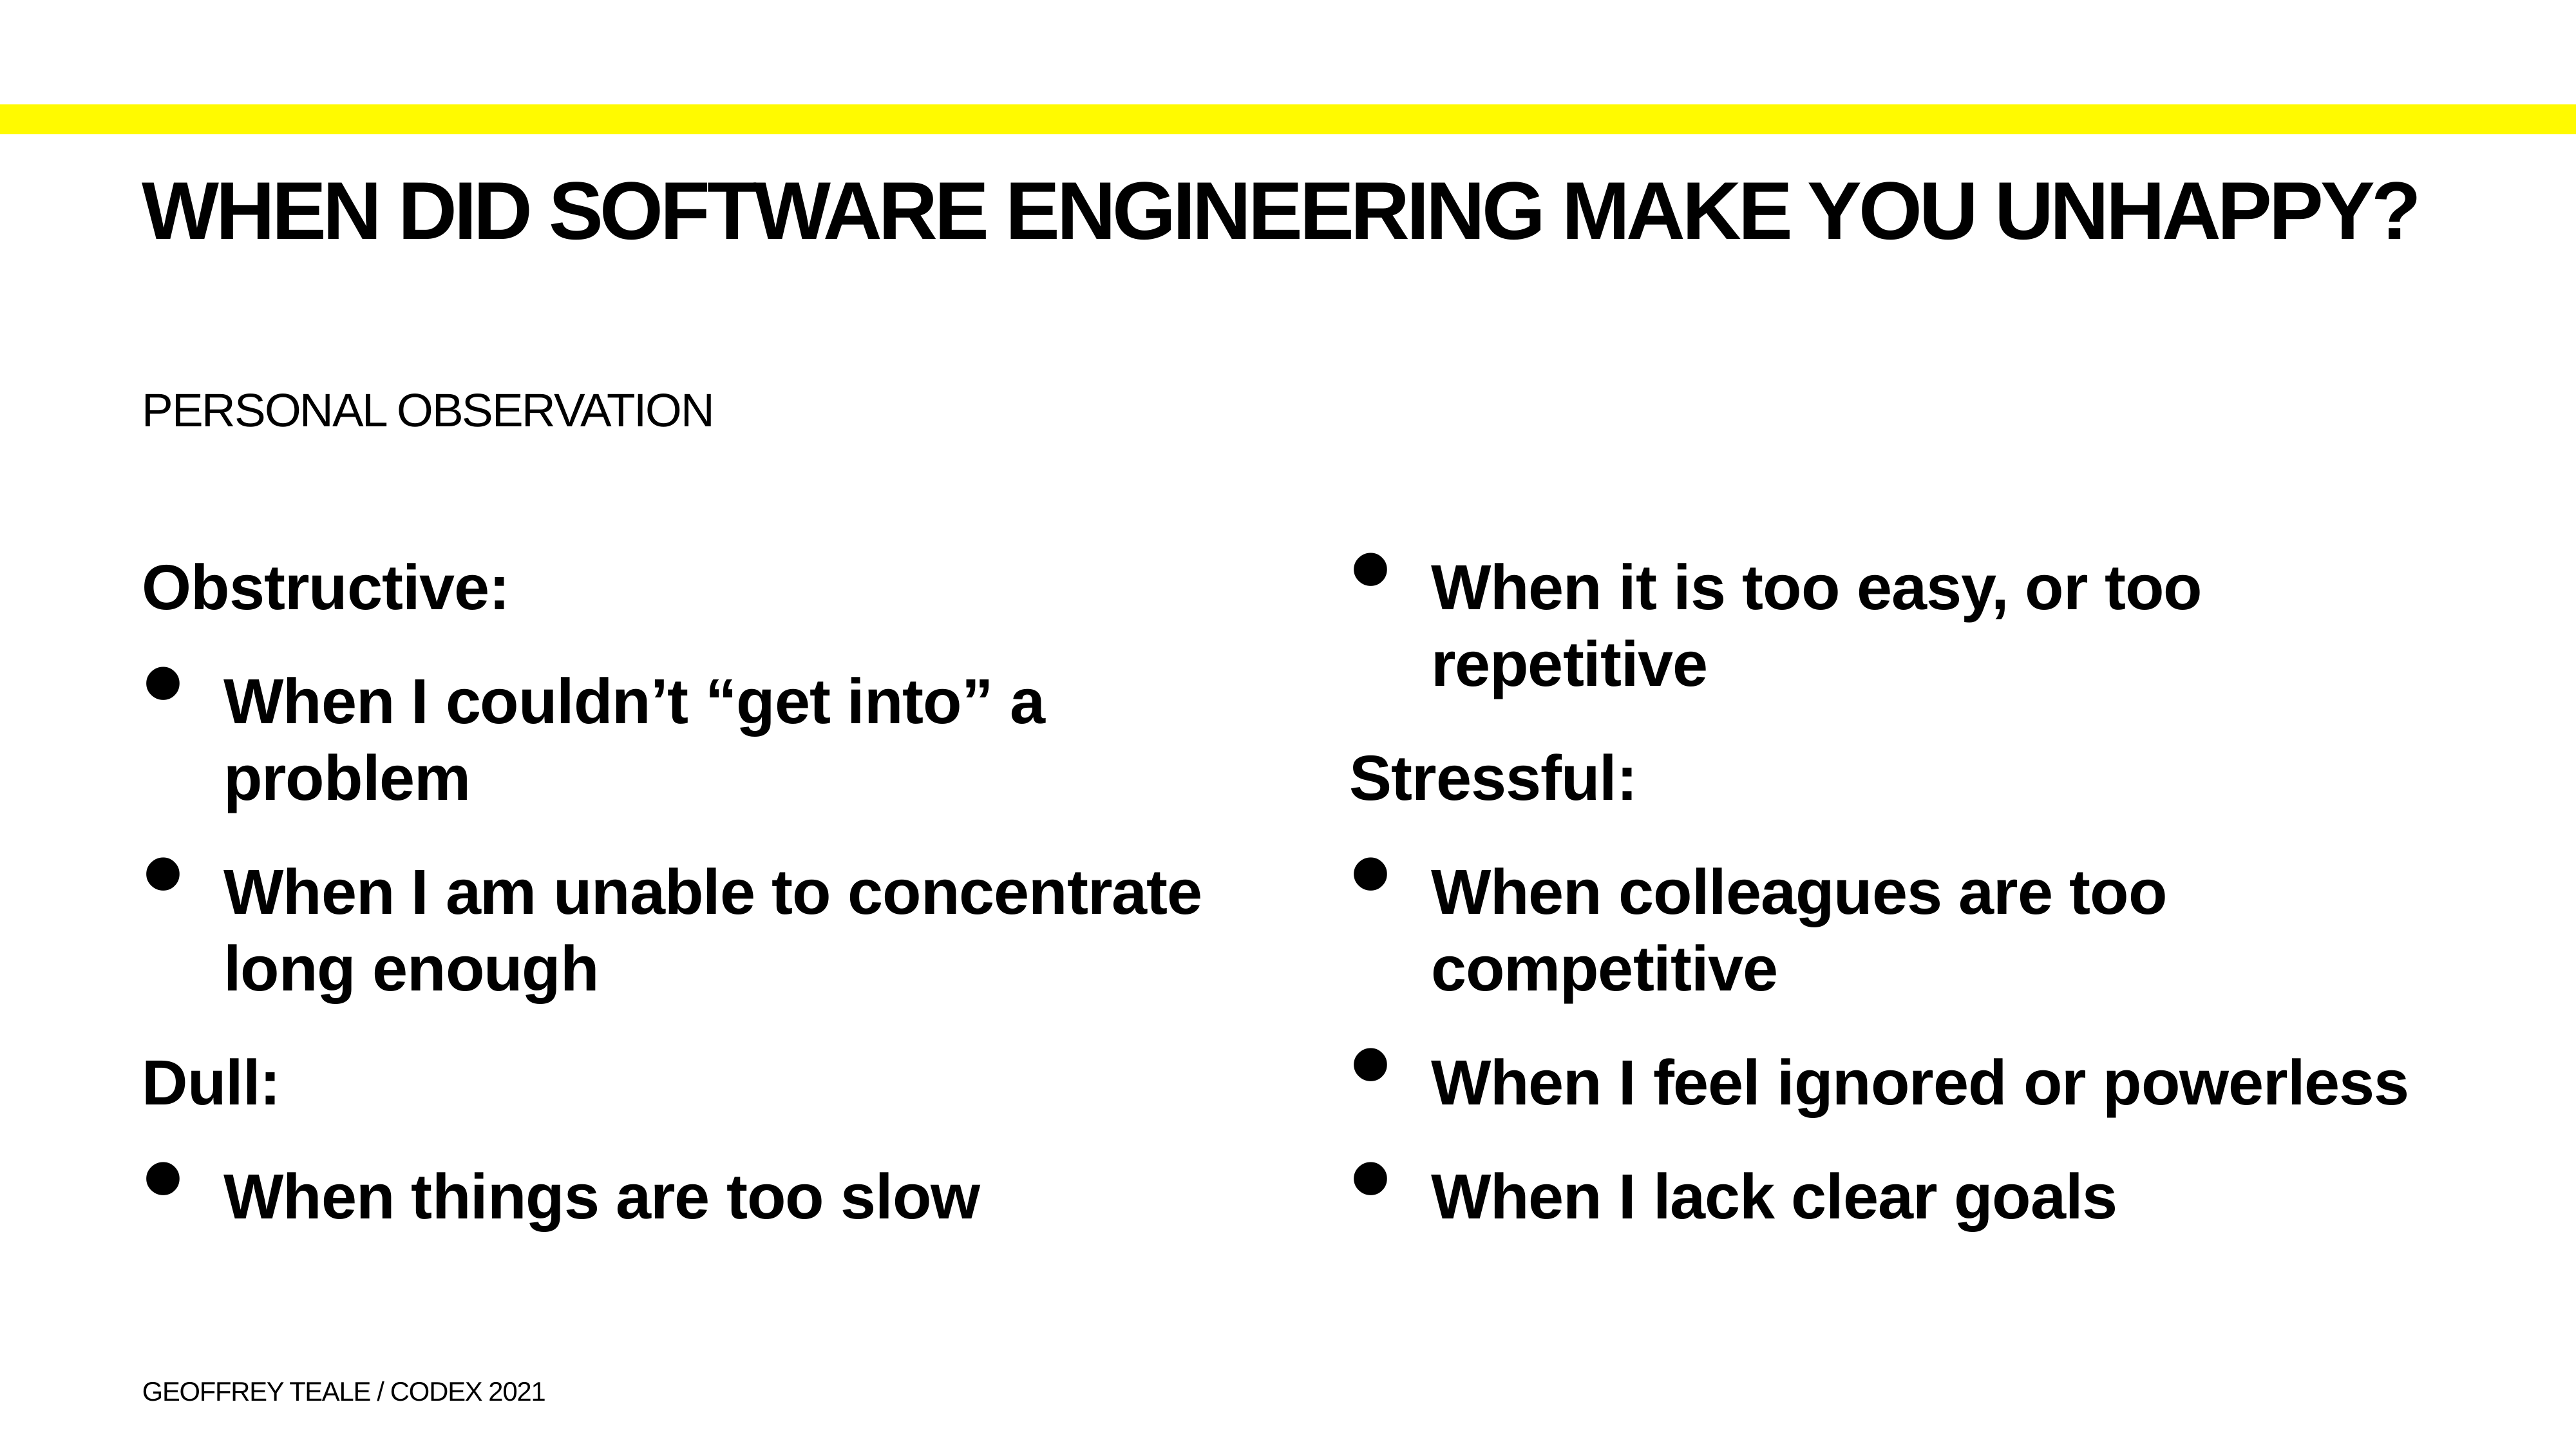

# When did software engineering make you unhappy?
Personal Observation
Obstructive:
When I couldn’t “get into” a problem
When I am unable to concentrate long enough
Dull:
When things are too slow
When it is too easy, or too repetitive
Stressful:
When colleagues are too competitive
When I feel ignored or powerless
When I lack clear goals
Geoffrey Teale / CoDEX 2021